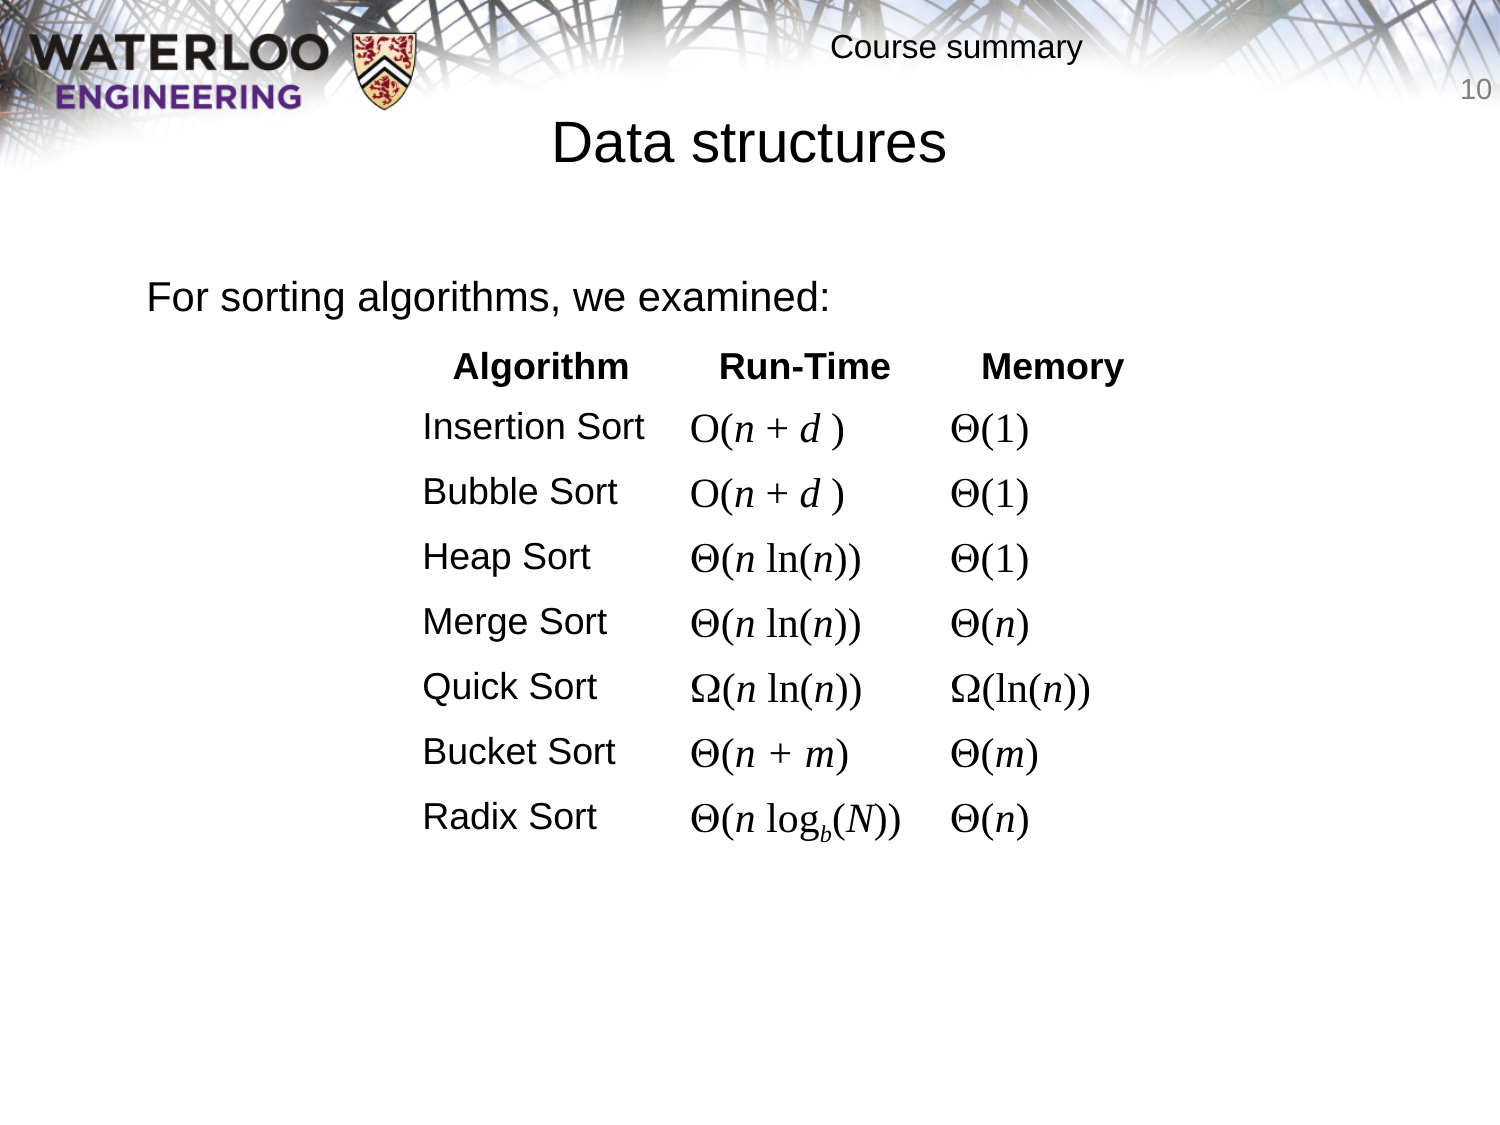

# Data structures
	For sorting algorithms, we examined:
| Algorithm | Run-Time | Memory |
| --- | --- | --- |
| Insertion Sort | O(n + d ) | Θ(1) |
| Bubble Sort | O(n + d ) | Θ(1) |
| Heap Sort | Θ(n ln(n)) | Θ(1) |
| Merge Sort | Θ(n ln(n)) | Θ(n) |
| Quick Sort | Ω(n ln(n)) | Ω(ln(n)) |
| Bucket Sort | Θ(n + m) | Θ(m) |
| Radix Sort | Θ(n logb(N)) | Θ(n) |